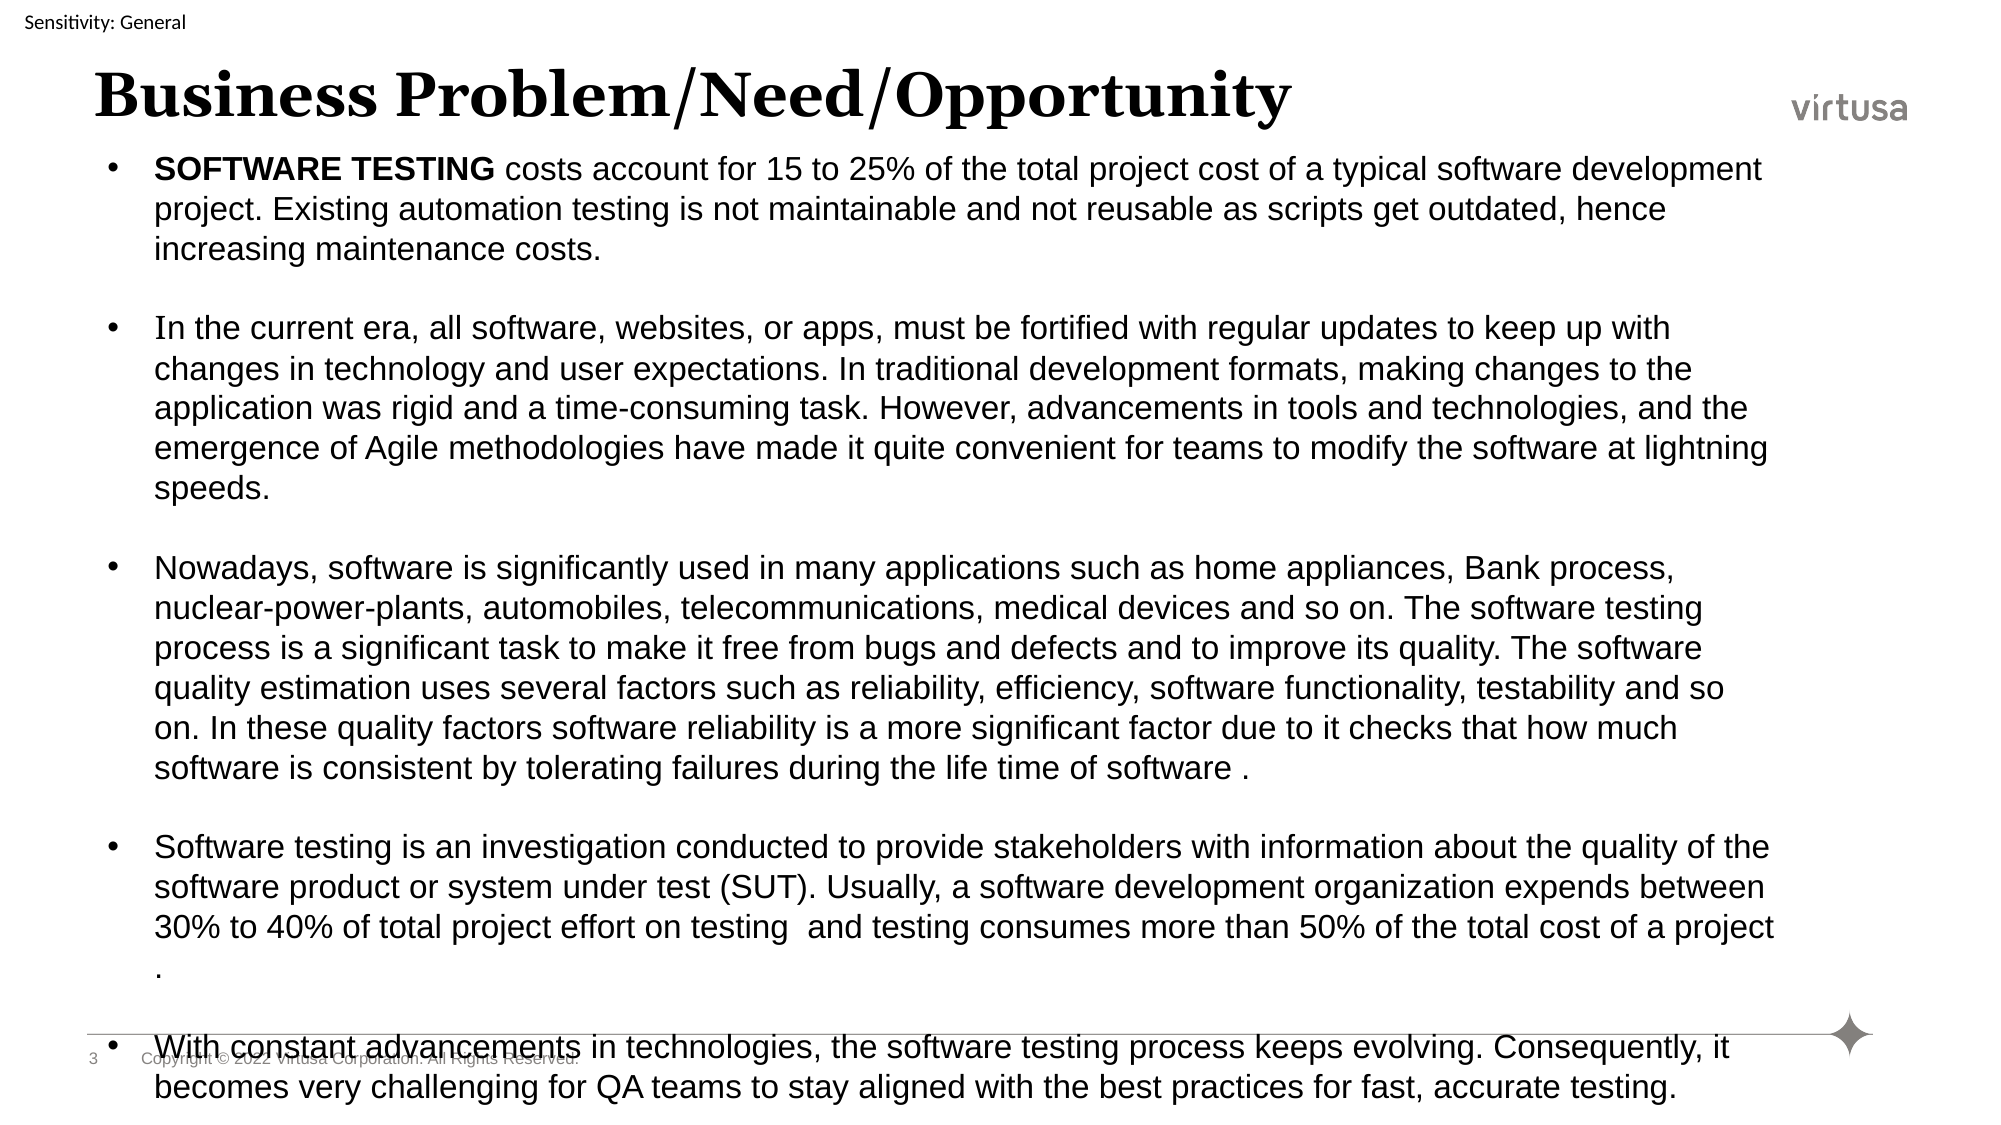

# Business Problem/Need/Opportunity
SOFTWARE TESTING costs account for 15 to 25% of the total project cost of a typical software development project. Existing automation testing is not maintainable and not reusable as scripts get outdated, hence increasing maintenance costs.

In the current era, all software, websites, or apps, must be fortified with regular updates to keep up with changes in technology and user expectations. In traditional development formats, making changes to the application was rigid and a time-consuming task. However, advancements in tools and technologies, and the emergence of Agile methodologies have made it quite convenient for teams to modify the software at lightning speeds.

Nowadays, software is significantly used in many applications such as home appliances, Bank process, nuclear-power-plants, automobiles, telecommunications, medical devices and so on. The software testing process is a significant task to make it free from bugs and defects and to improve its quality. The software quality estimation uses several factors such as reliability, efficiency, software functionality, testability and so on. In these quality factors software reliability is a more significant factor due to it checks that how much software is consistent by tolerating failures during the life time of software .

Software testing is an investigation conducted to provide stakeholders with information about the quality of the software product or system under test (SUT). Usually, a software development organization expends between 30% to 40% of total project effort on testing  and testing consumes more than 50% of the total cost of a project .

With constant advancements in technologies, the software testing process keeps evolving. Consequently, it becomes very challenging for QA teams to stay aligned with the best practices for fast, accurate testing.